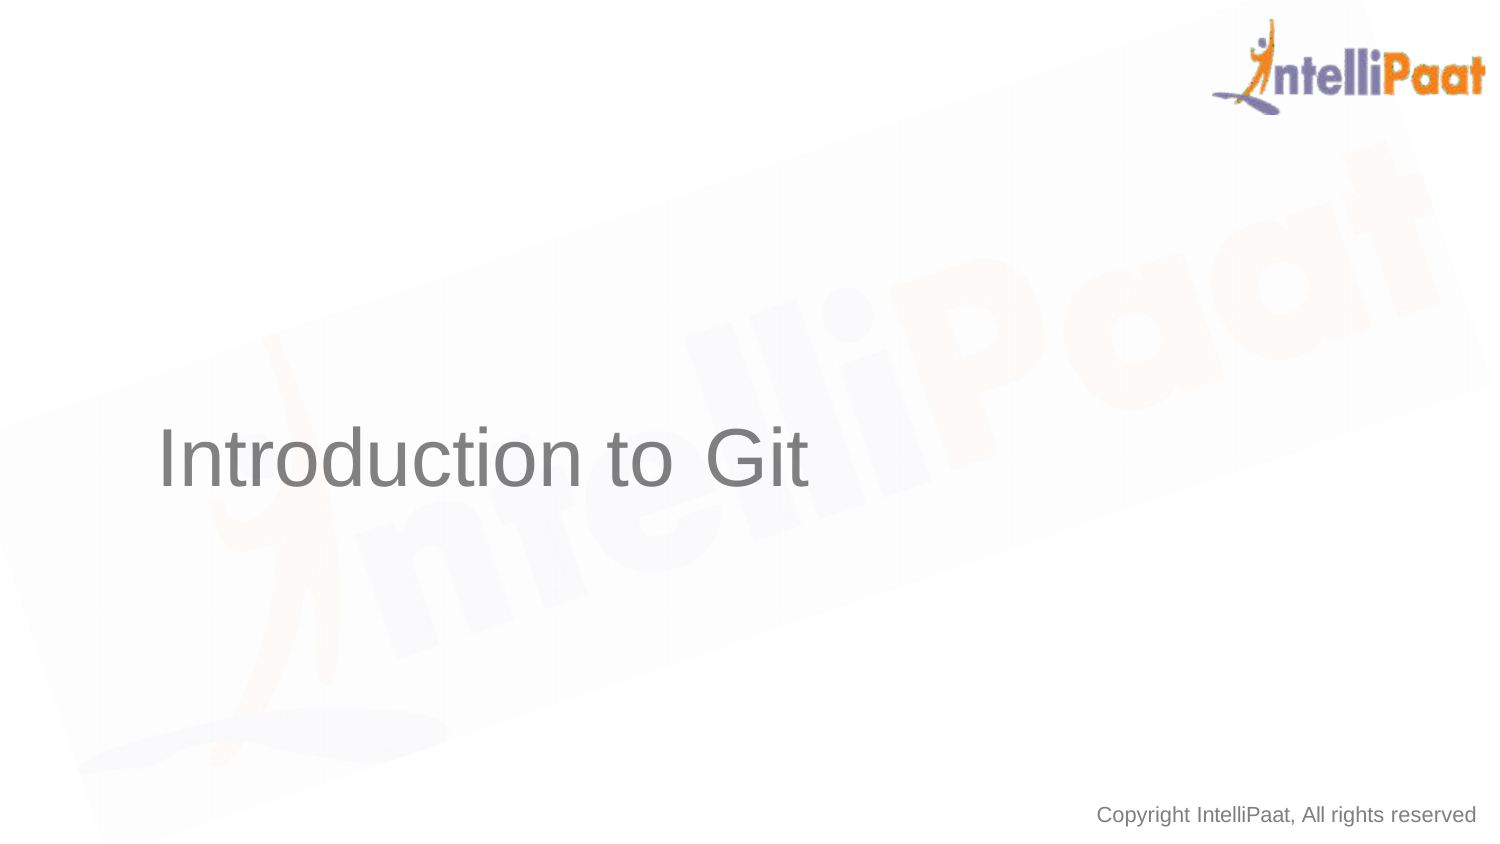

# Introduction to Git
Copyright IntelliPaat, All rights reserved